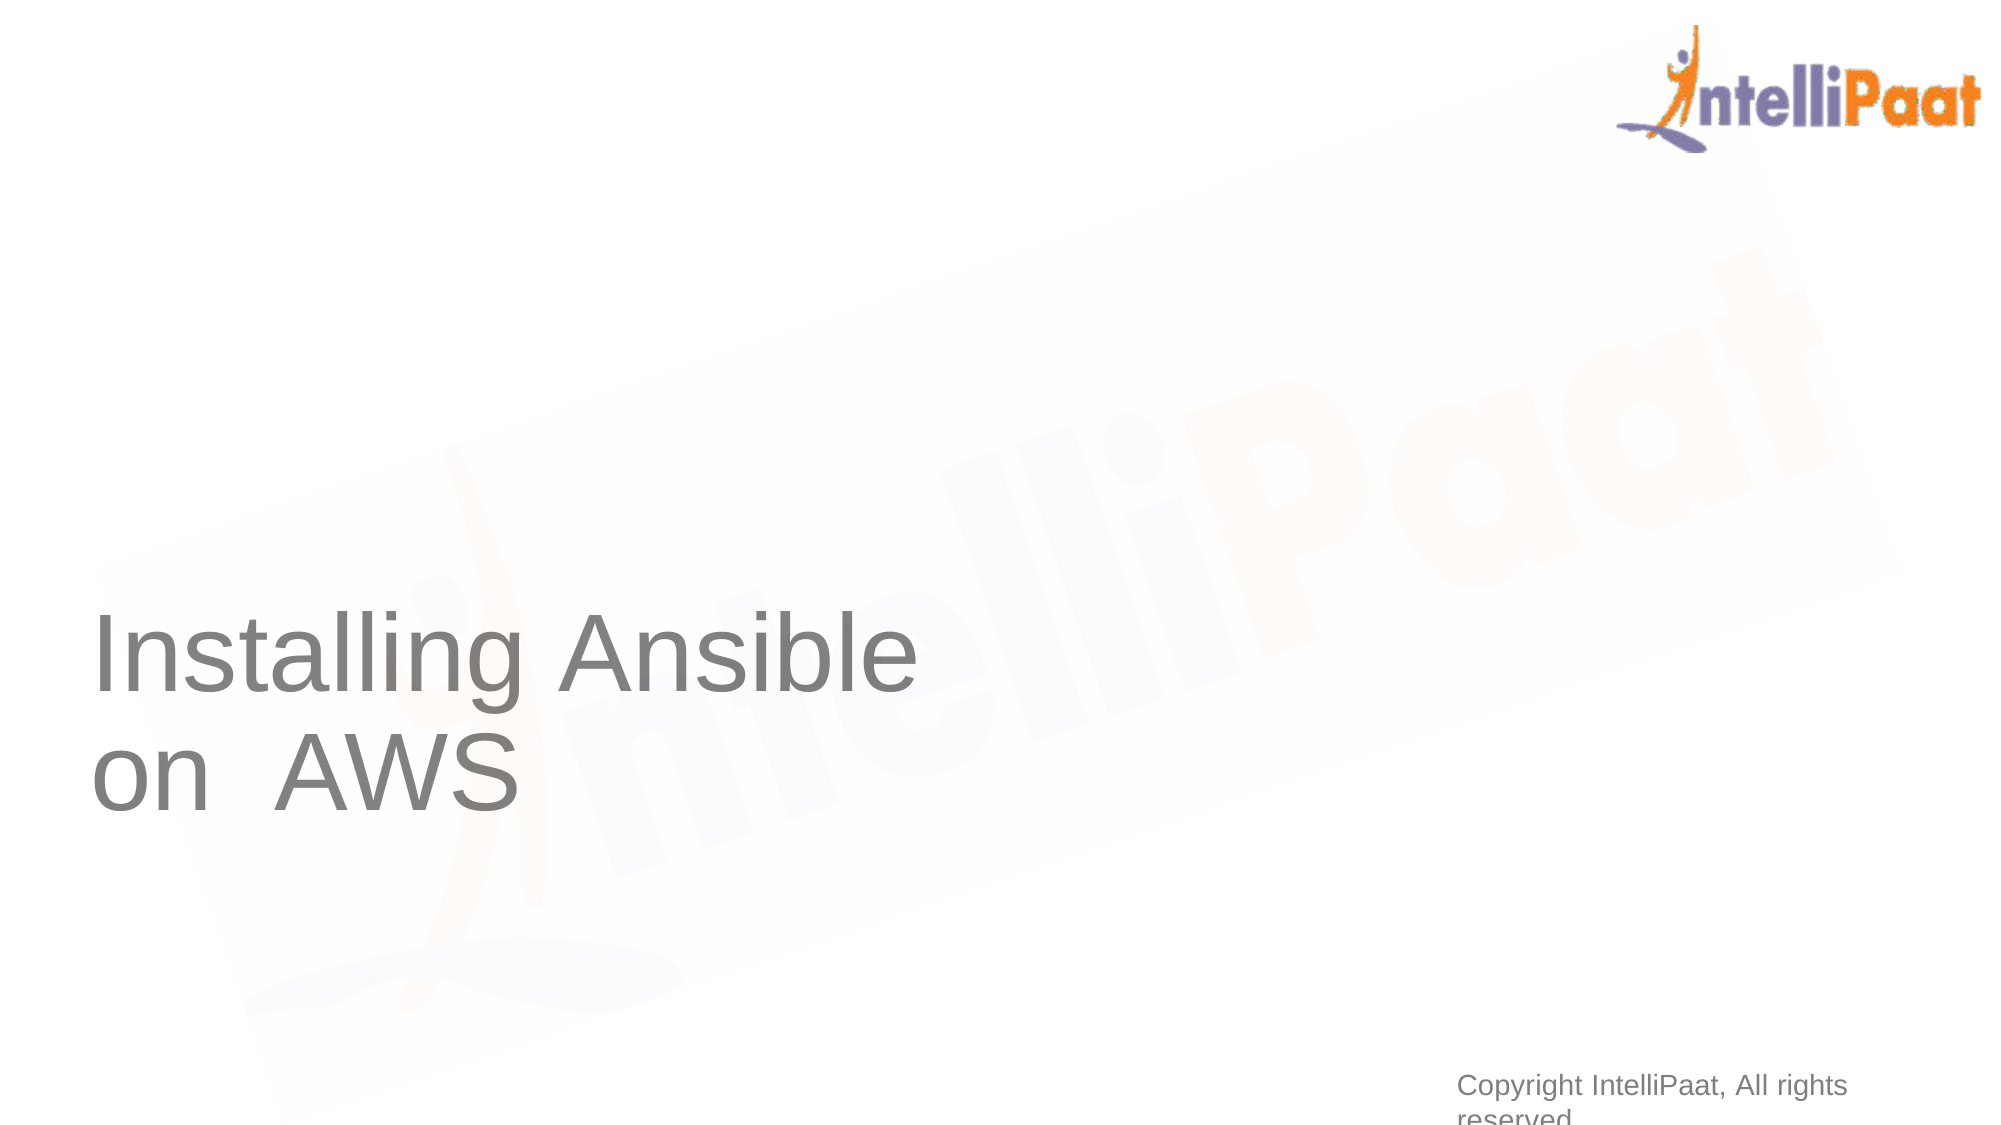

# Installing Ansible on  AWS
Copyright IntelliPaat, All rights reserved